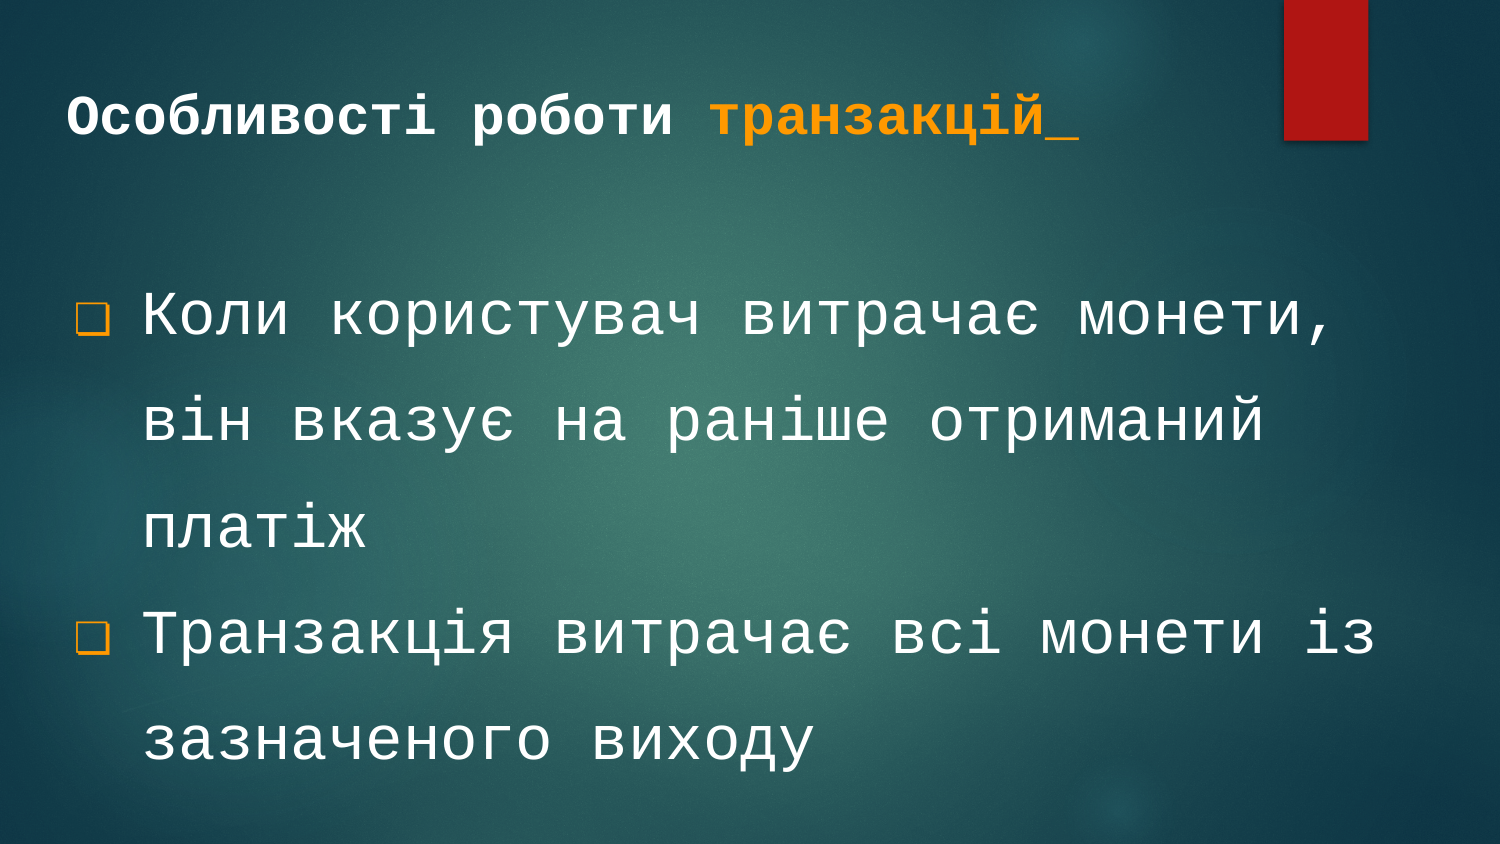

# Особливості роботи транзакцій_
Коли користувач витрачає монети, він вказує на раніше отриманий платіж
Транзакція витрачає всі монети із зазначеного виходу